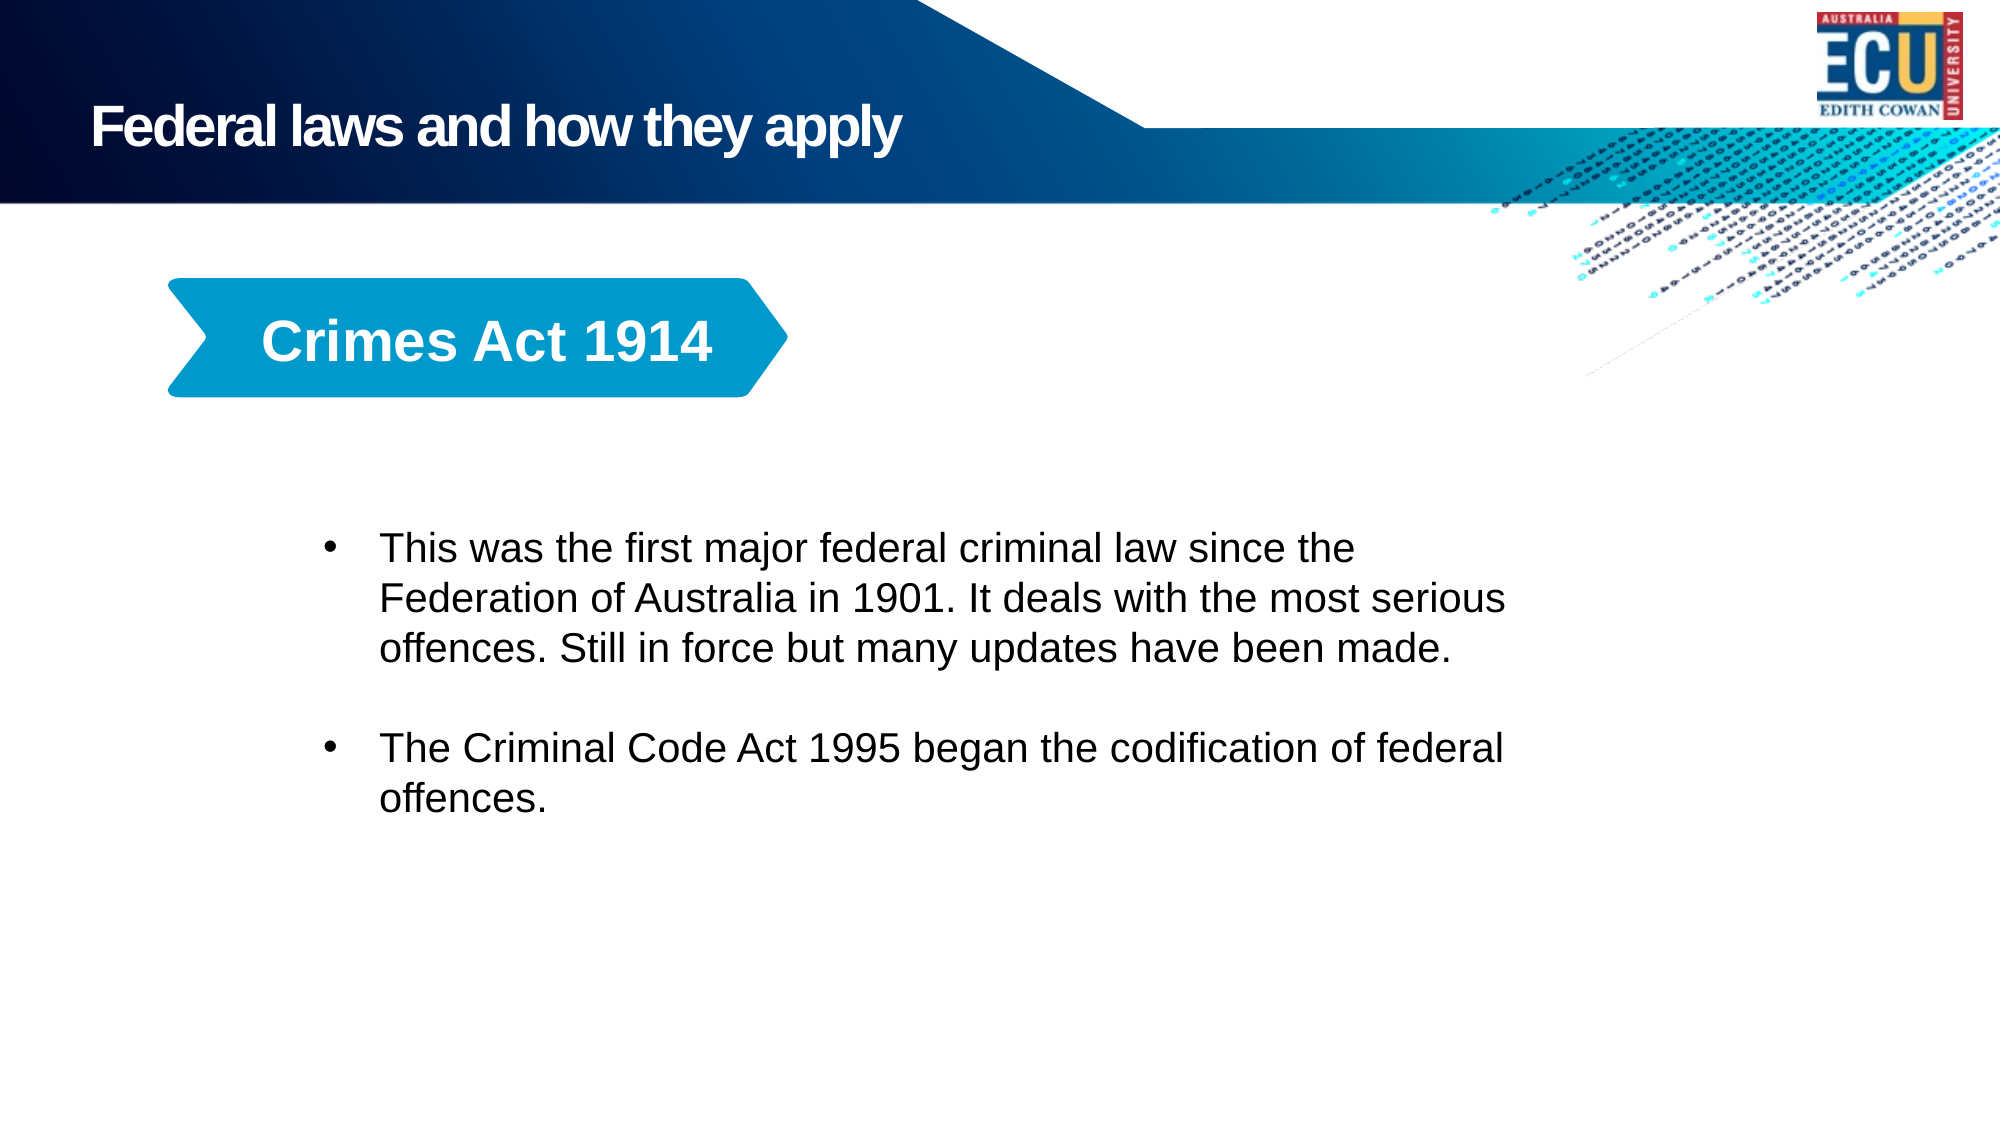

Federal laws and how they apply
     Crimes Act 1914
This was the first major federal criminal law since the Federation of Australia in 1901. It deals with the most serious offences. Still in force but many updates have been made.

The Criminal Code Act 1995 began the codification of federal offences.